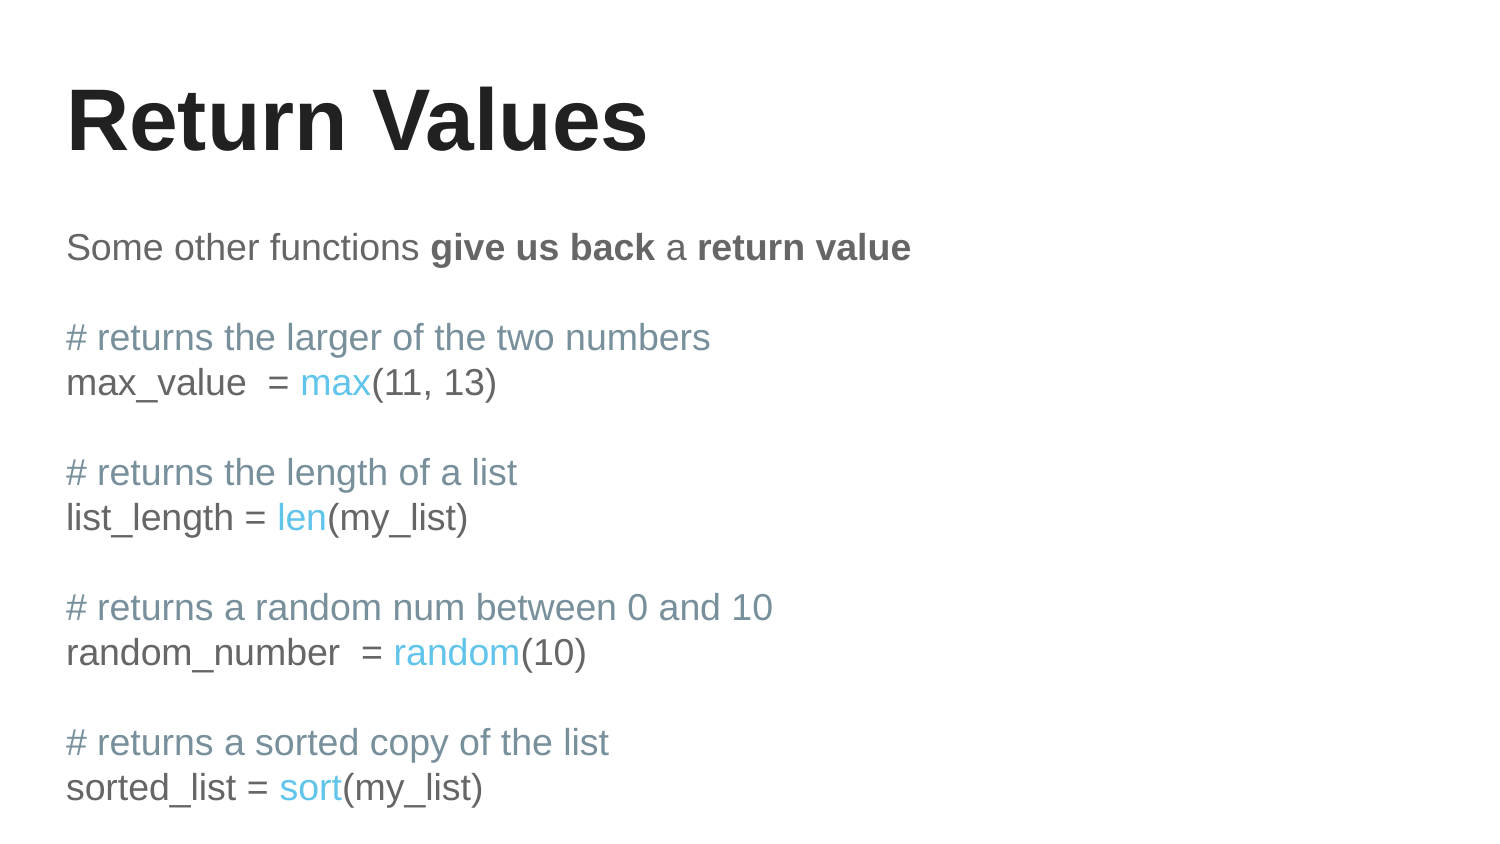

# Return Values
Some other functions give us back a return value
# returns the larger of the two numbers
max_value  = max(11, 13)
# returns the length of a list
list_length = len(my_list)
# returns a random num between 0 and 10
random_number  = random(10)
# returns a sorted copy of the list
sorted_list = sort(my_list)